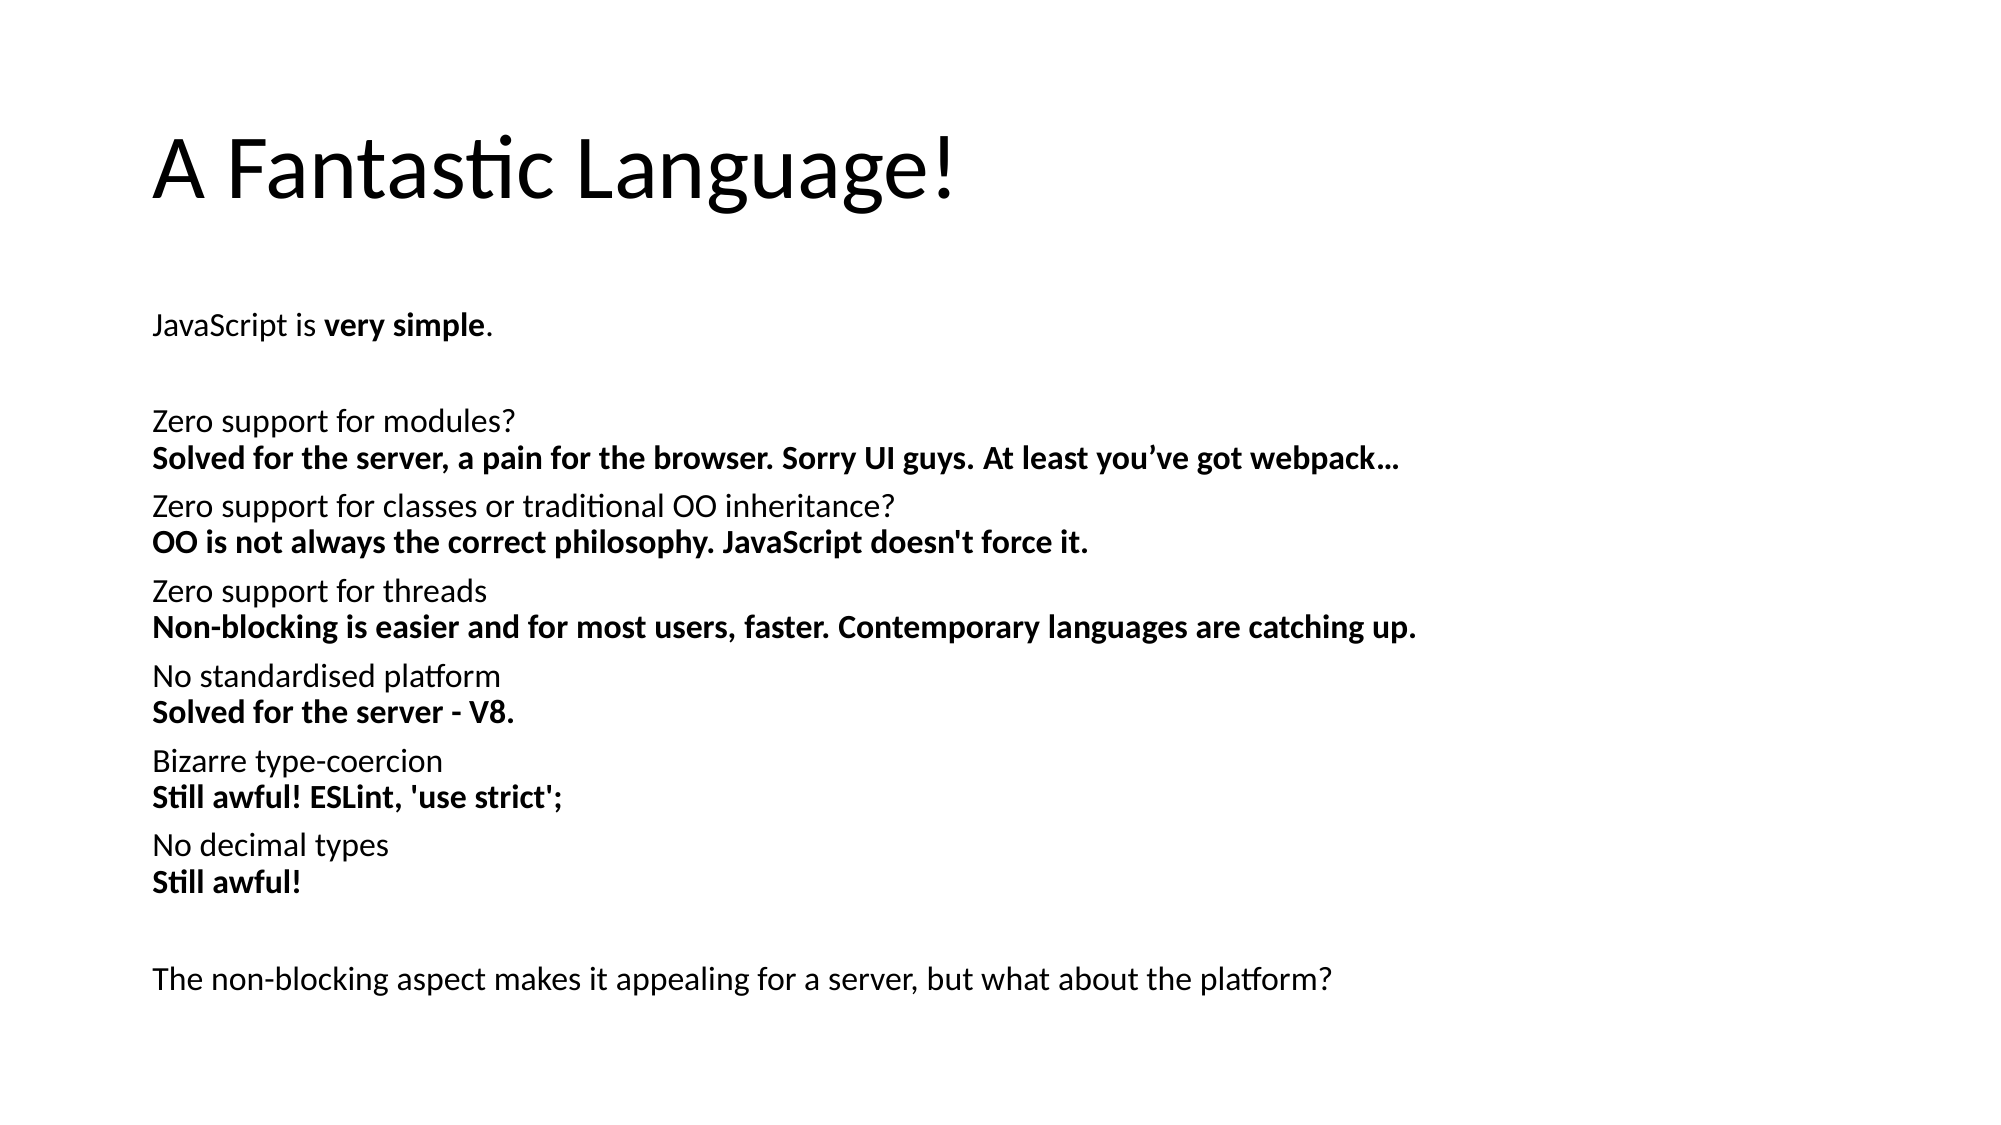

# A Fantastic Language!
JavaScript is very simple.

Zero support for modules?
Solved for the server, a pain for the browser. Sorry UI guys. At least you’ve got webpack…
Zero support for classes or traditional OO inheritance?
OO is not always the correct philosophy. JavaScript doesn't force it.
Zero support for threads
Non-blocking is easier and for most users, faster. Contemporary languages are catching up.
No standardised platform
Solved for the server - V8.
Bizarre type-coercion
Still awful! ESLint, 'use strict';
No decimal types
Still awful!

The non-blocking aspect makes it appealing for a server, but what about the platform?